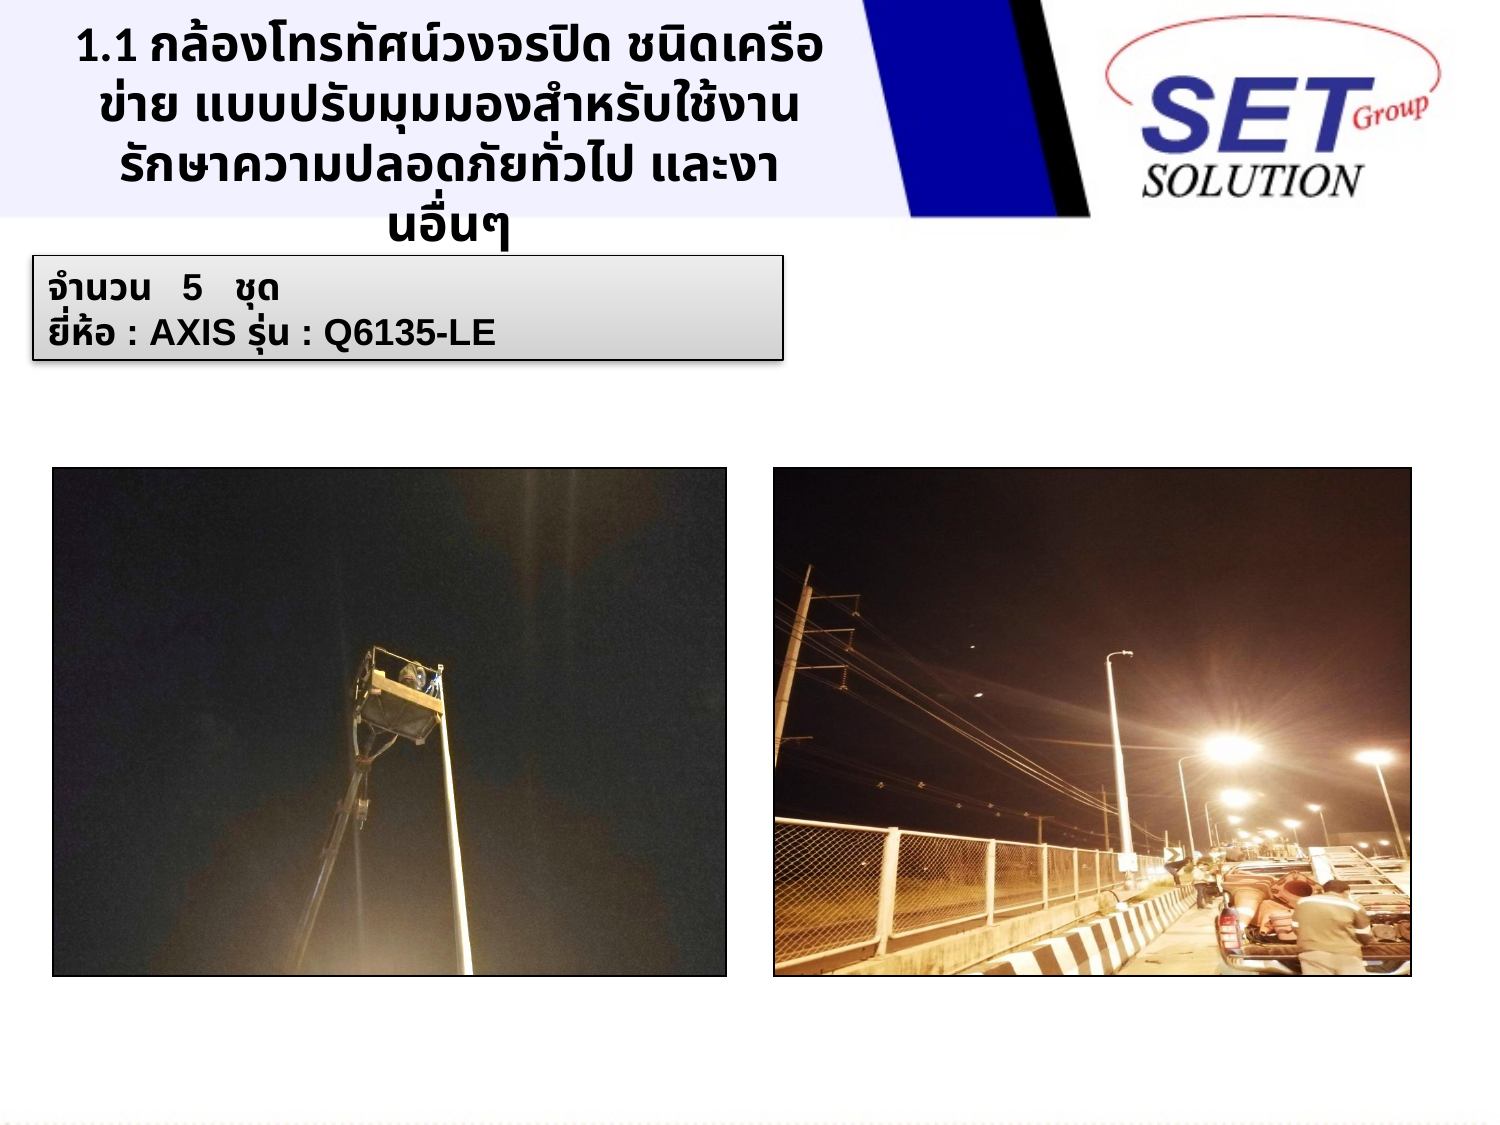

# 1.1 กล้องโทรทัศน์วงจรปิด ชนิดเครือข่าย แบบปรับมุมมองสำหรับใช้งานรักษาความปลอดภัยทั่วไป และงานอื่นๆ
จำนวน   5   ชุด
ยี่ห้อ : AXIS รุ่น : Q6135-LE